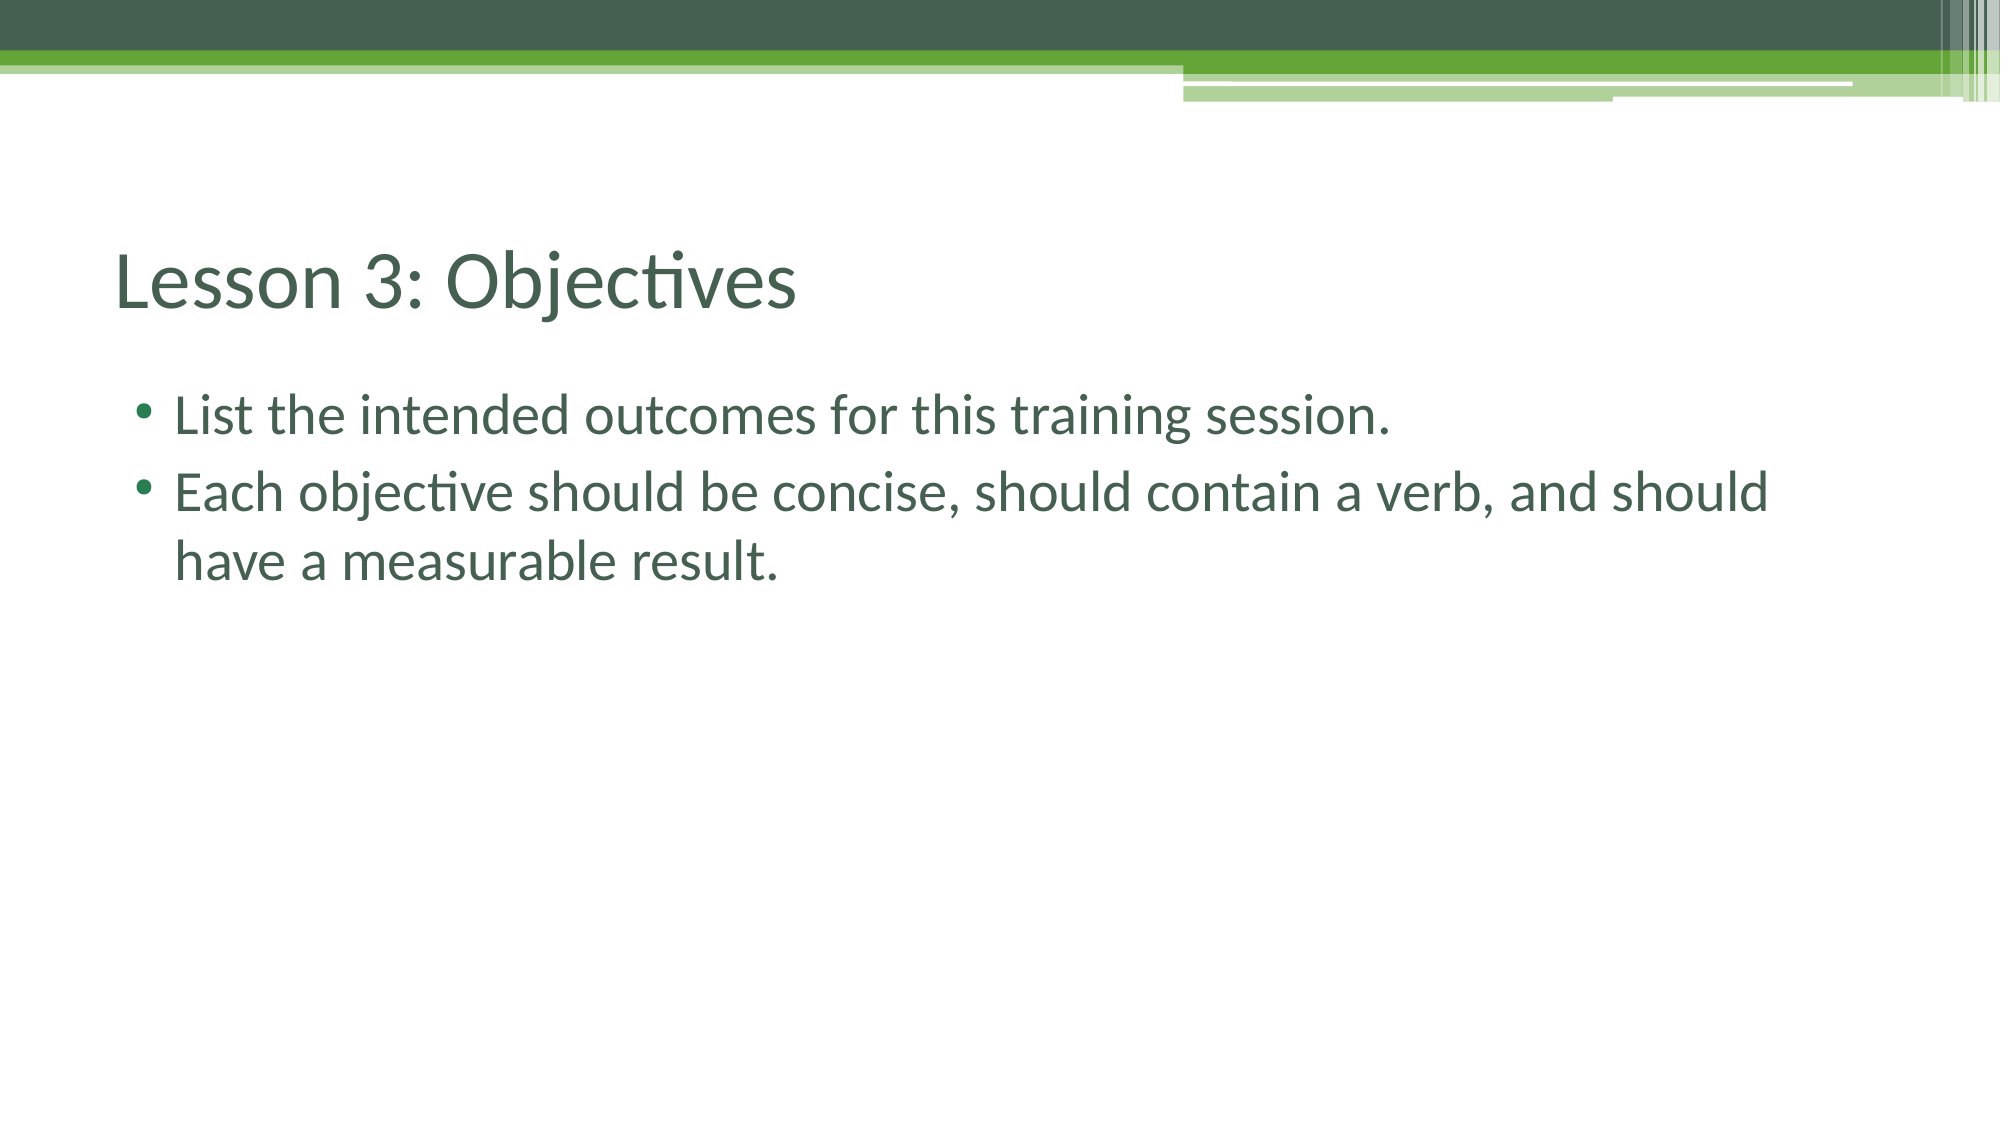

# Lesson 3: Objectives
List the intended outcomes for this training session.
Each objective should be concise, should contain a verb, and should have a measurable result.